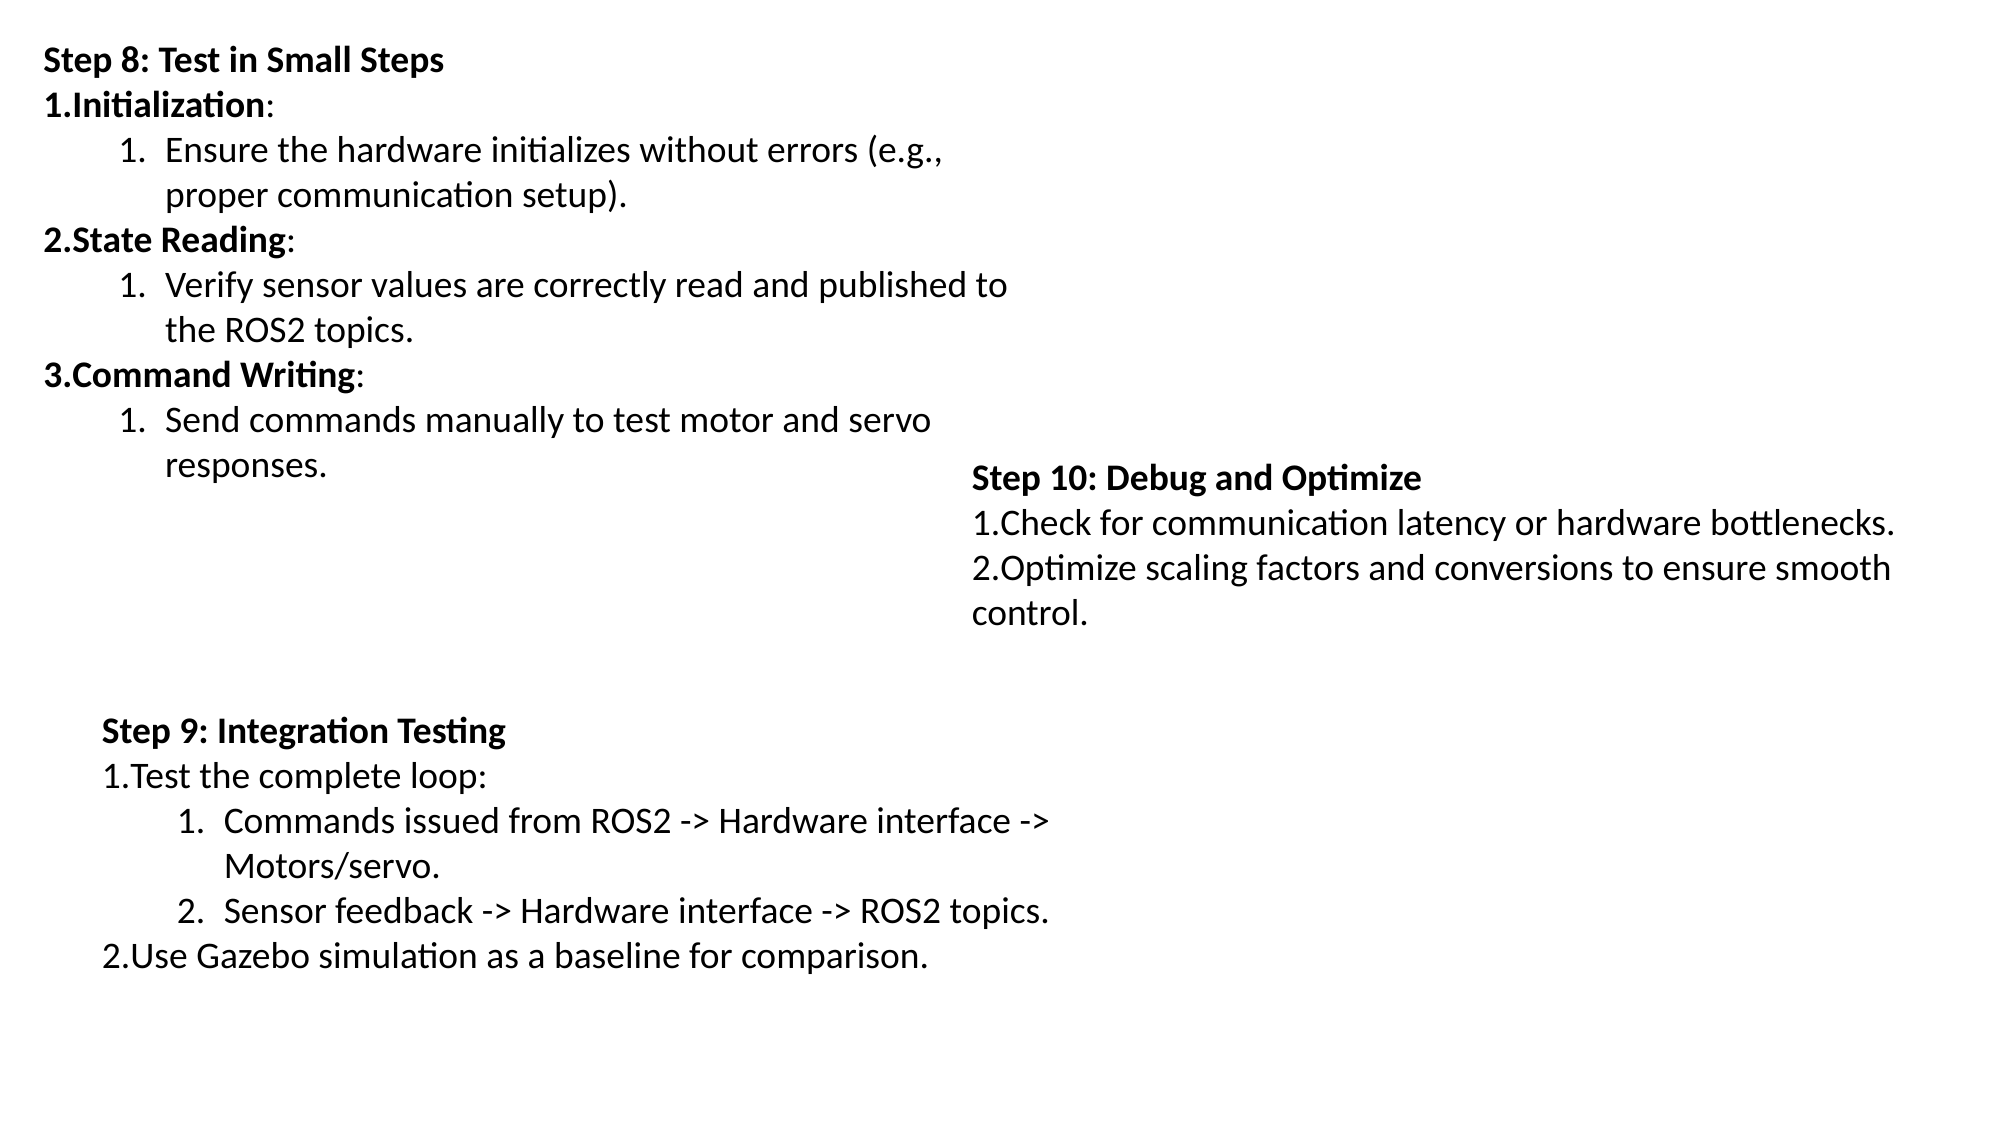

Step 8: Test in Small Steps
Initialization:
Ensure the hardware initializes without errors (e.g., proper communication setup).
State Reading:
Verify sensor values are correctly read and published to the ROS2 topics.
Command Writing:
Send commands manually to test motor and servo responses.
Step 10: Debug and Optimize
Check for communication latency or hardware bottlenecks.
Optimize scaling factors and conversions to ensure smooth control.
Step 9: Integration Testing
Test the complete loop:
Commands issued from ROS2 -> Hardware interface -> Motors/servo.
Sensor feedback -> Hardware interface -> ROS2 topics.
Use Gazebo simulation as a baseline for comparison.